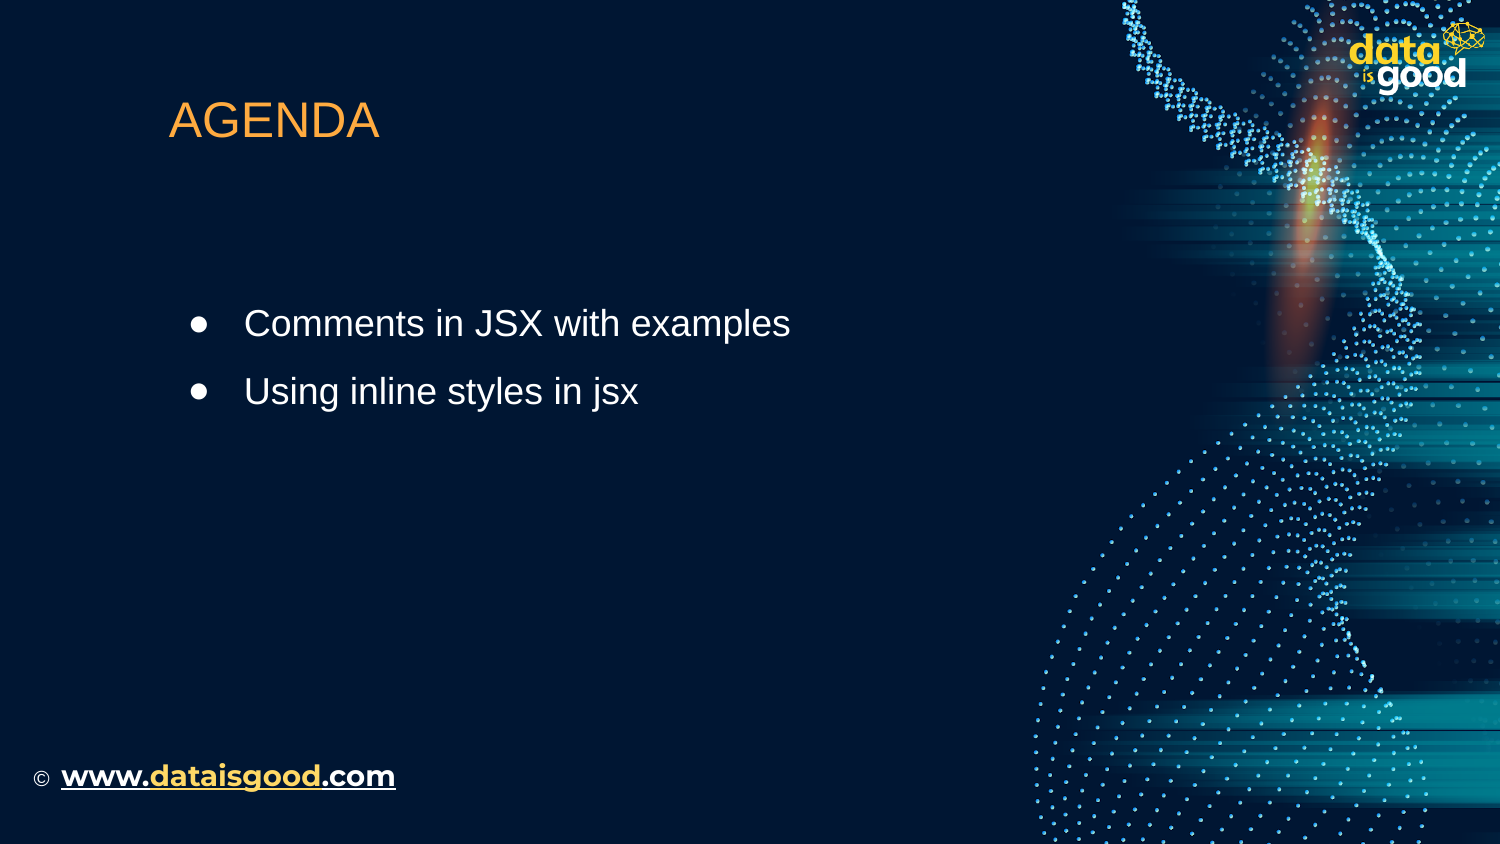

# AGENDA

Comments in JSX with examples
Using inline styles in jsx